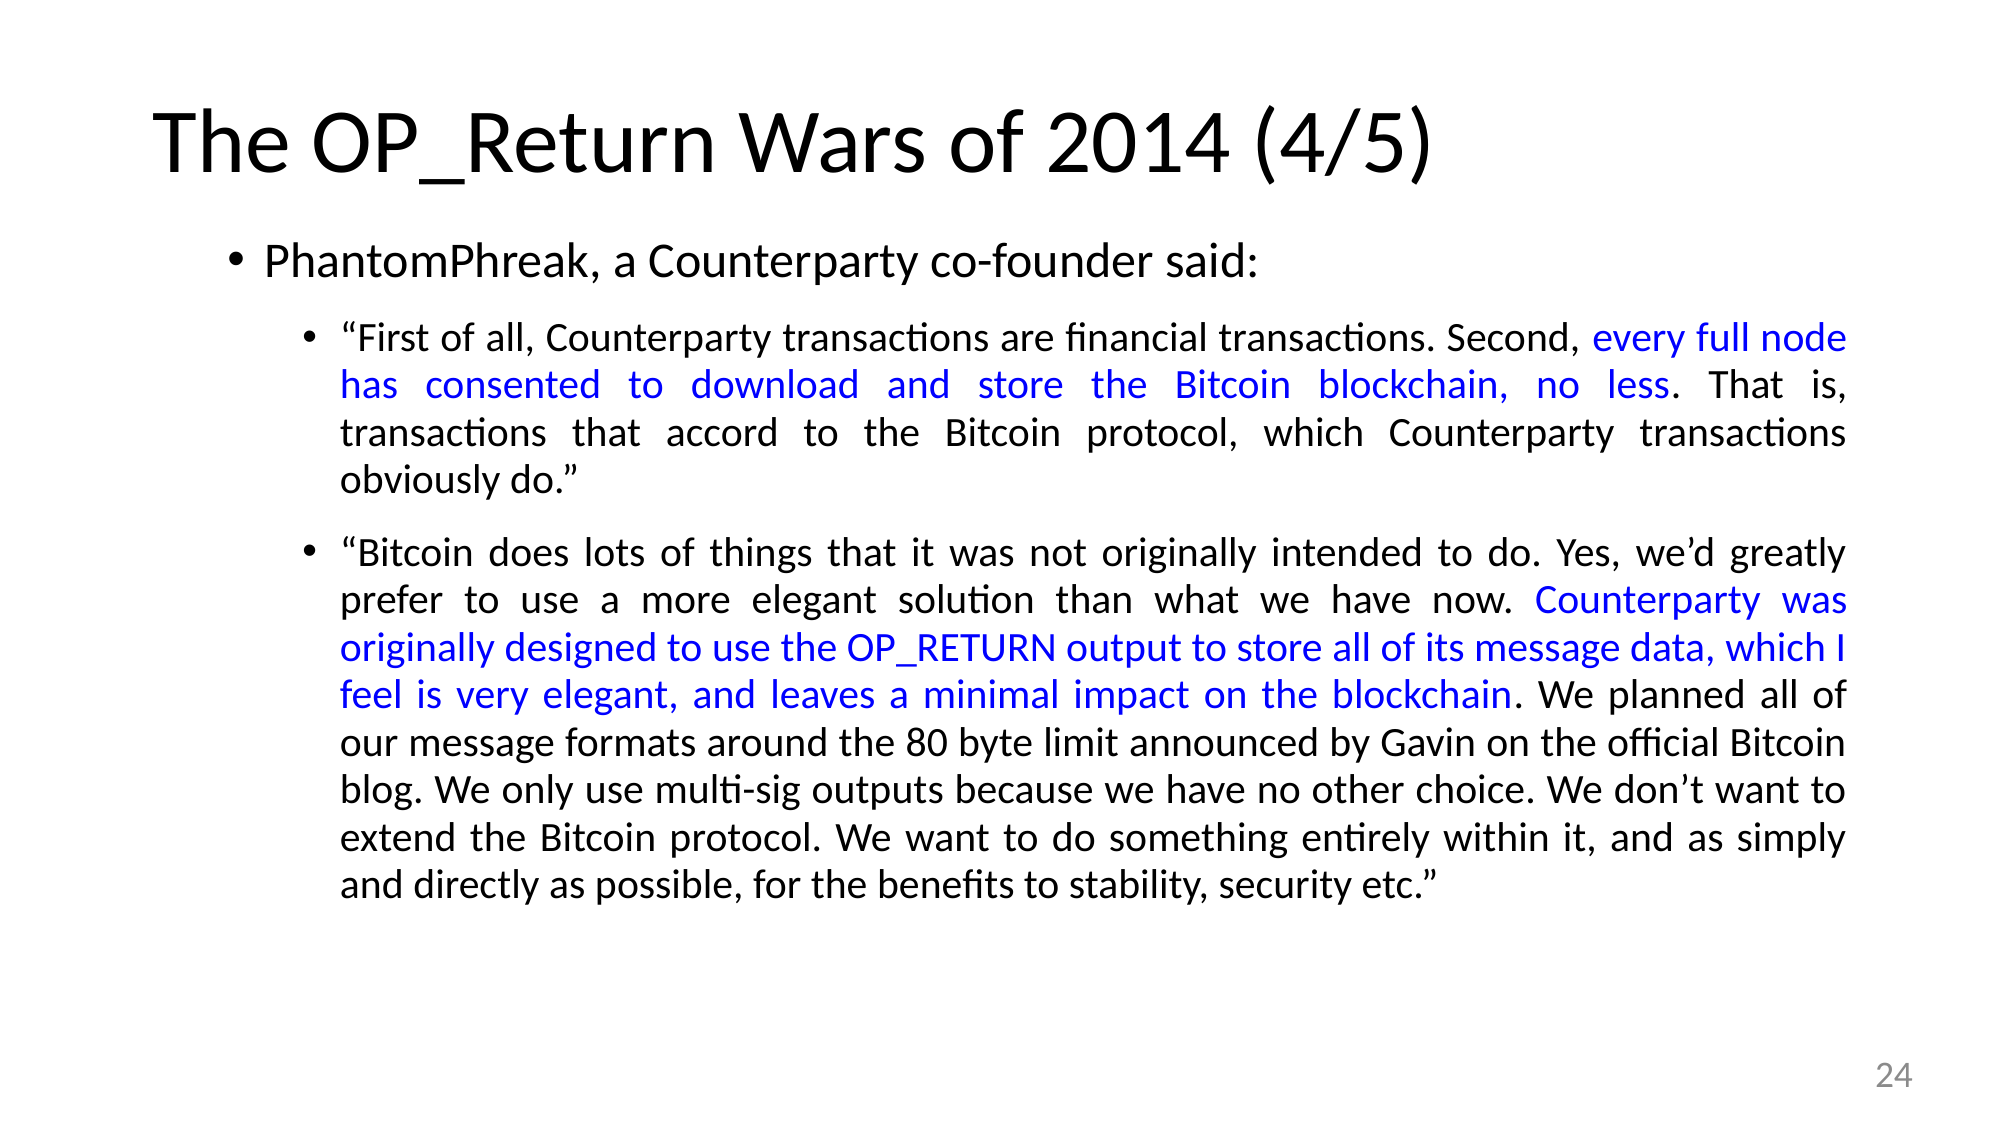

# The OP_Return Wars of 2014 (4/5)
PhantomPhreak, a Counterparty co-founder said:
“First of all, Counterparty transactions are financial transactions. Second, every full node has consented to download and store the Bitcoin blockchain, no less. That is, transactions that accord to the Bitcoin protocol, which Counterparty transactions obviously do.”
“Bitcoin does lots of things that it was not originally intended to do. Yes, we’d greatly prefer to use a more elegant solution than what we have now. Counterparty was originally designed to use the OP_RETURN output to store all of its message data, which I feel is very elegant, and leaves a minimal impact on the blockchain. We planned all of our message formats around the 80 byte limit announced by Gavin on the official Bitcoin blog. We only use multi-sig outputs because we have no other choice. We don’t want to extend the Bitcoin protocol. We want to do something entirely within it, and as simply and directly as possible, for the benefits to stability, security etc.”
24